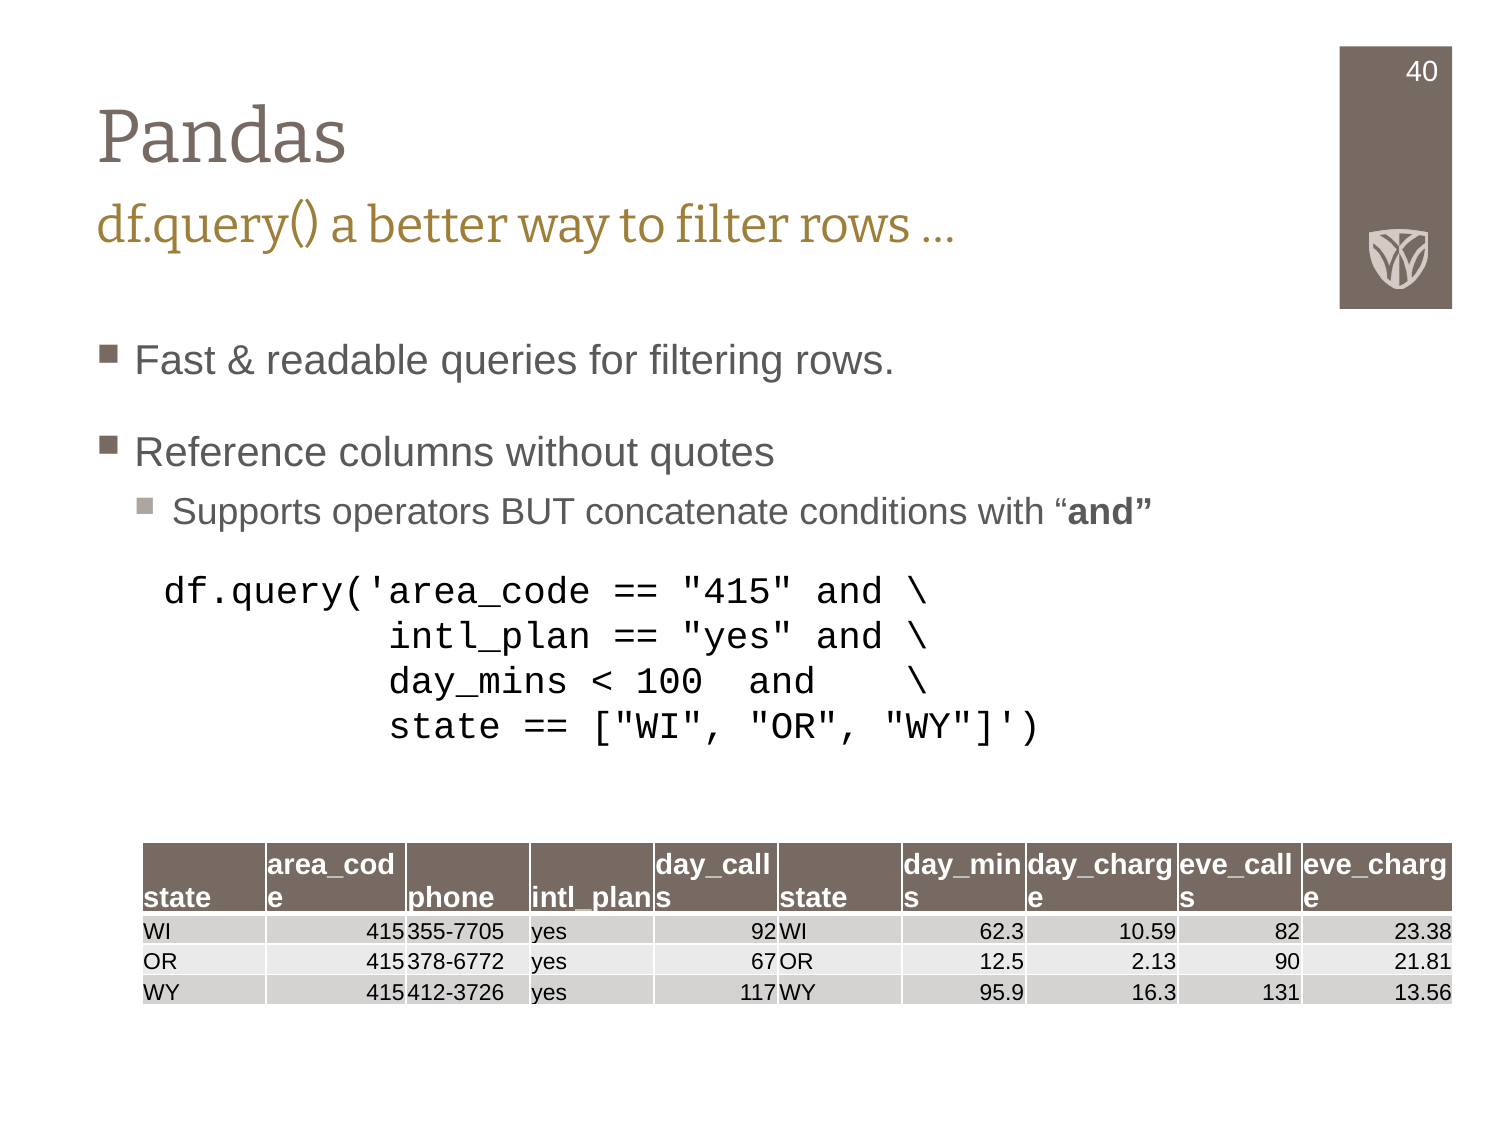

# Pandas
40
df.query() a better way to filter rows …
Fast & readable queries for filtering rows.
Reference columns without quotes
Supports operators BUT concatenate conditions with “and”
df.query('area_code == "415" and \
          intl_plan == "yes" and \
          day_mins < 100  and    \
          state == ["WI", "OR", "WY"]')
| state | area\_code | phone | intl\_plan | day\_calls | state | day\_mins | day\_charge | eve\_calls | eve\_charge |
| --- | --- | --- | --- | --- | --- | --- | --- | --- | --- |
| WI | 415 | 355-7705 | yes | 92 | WI | 62.3 | 10.59 | 82 | 23.38 |
| OR | 415 | 378-6772 | yes | 67 | OR | 12.5 | 2.13 | 90 | 21.81 |
| WY | 415 | 412-3726 | yes | 117 | WY | 95.9 | 16.3 | 131 | 13.56 |